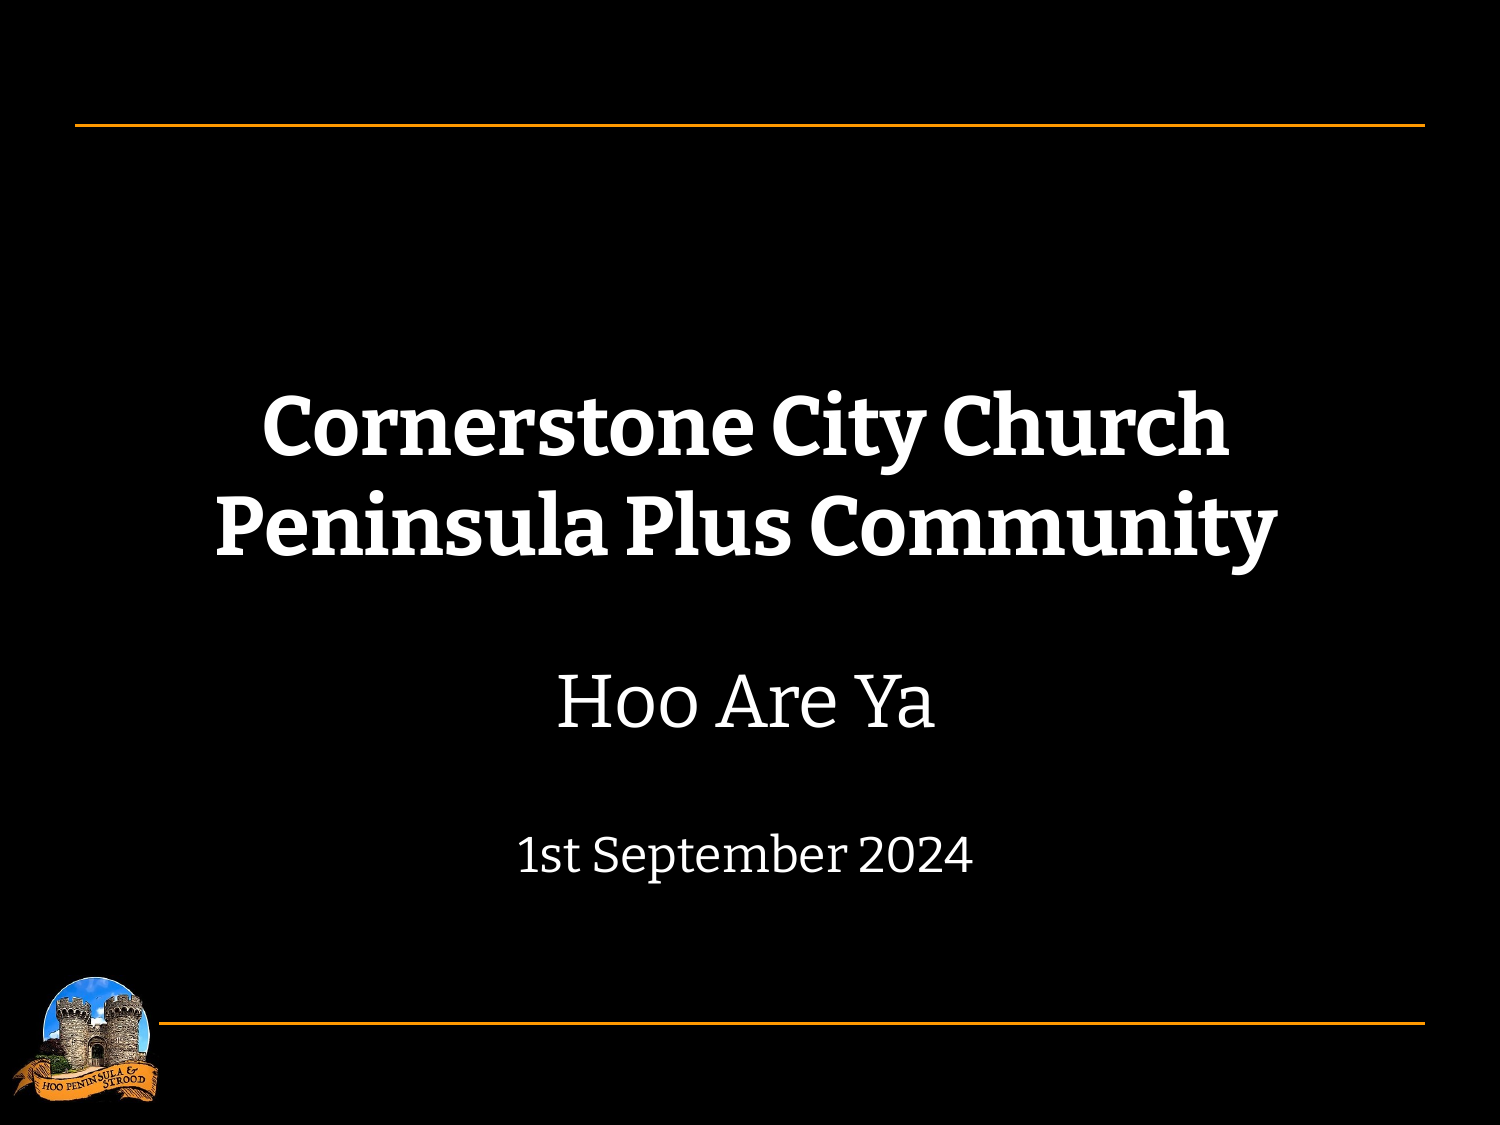

Cornerstone City Church
Peninsula Plus Community
Hoo Are Ya
1st September 2024